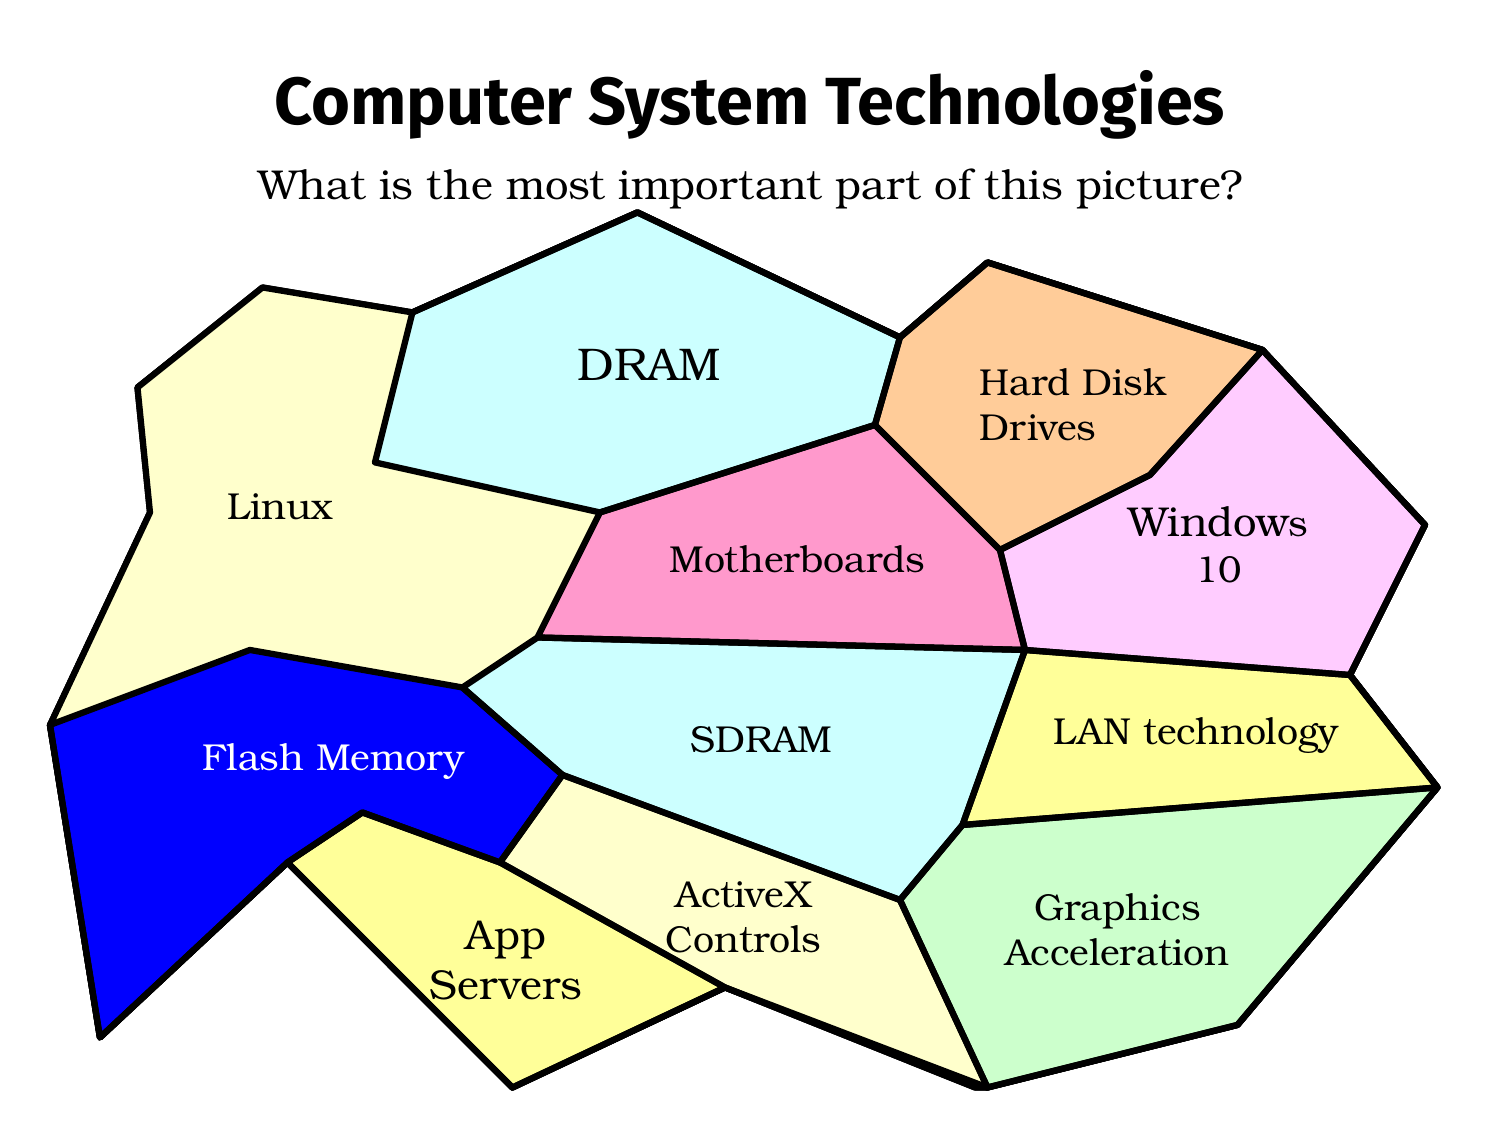

# Computer System Technologies
What is the most important part of this picture?

DRAM
Hard Disk
Drives

Linux
Windows
10
Motherboards

LAN technology
SDRAM
Flash Memory

ActiveX
Controls
Graphics
Acceleration
App
Servers